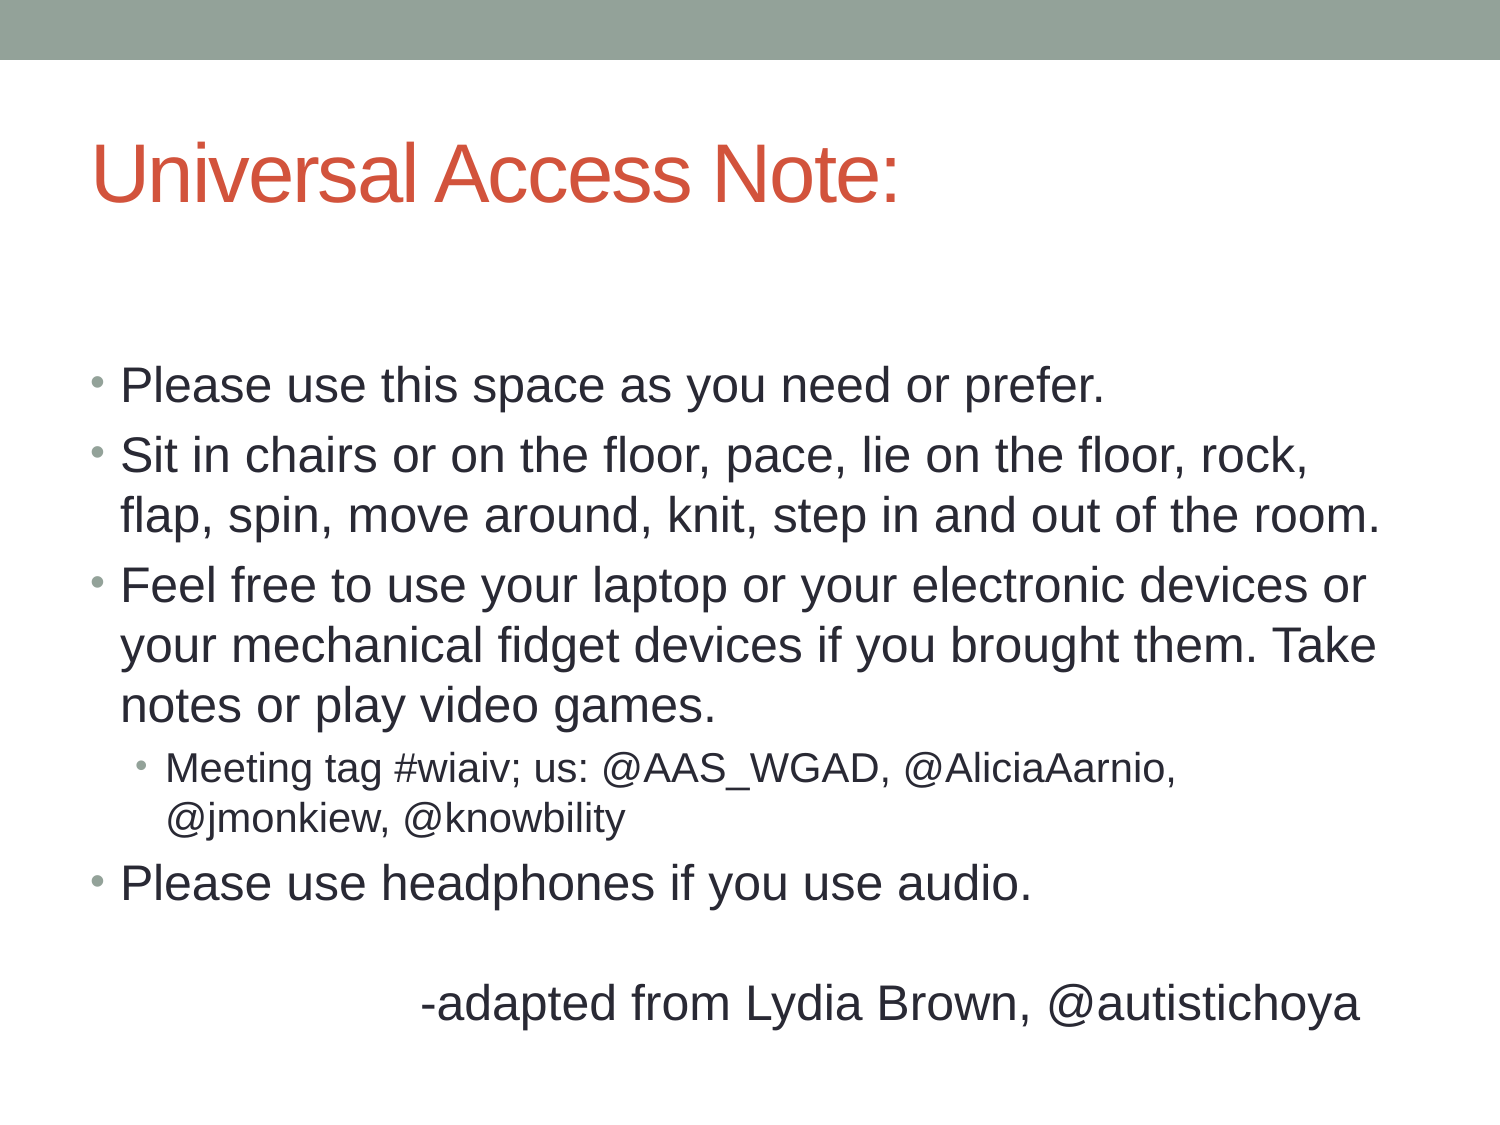

# Universal Access Note:
Please use this space as you need or prefer.
Sit in chairs or on the floor, pace, lie on the floor, rock, flap, spin, move around, knit, step in and out of the room.
Feel free to use your laptop or your electronic devices or your mechanical fidget devices if you brought them. Take notes or play video games.
Meeting tag #wiaiv; us: @AAS_WGAD, @AliciaAarnio, @jmonkiew, @knowbility
Please use headphones if you use audio.
		-adapted from Lydia Brown, @autistichoya